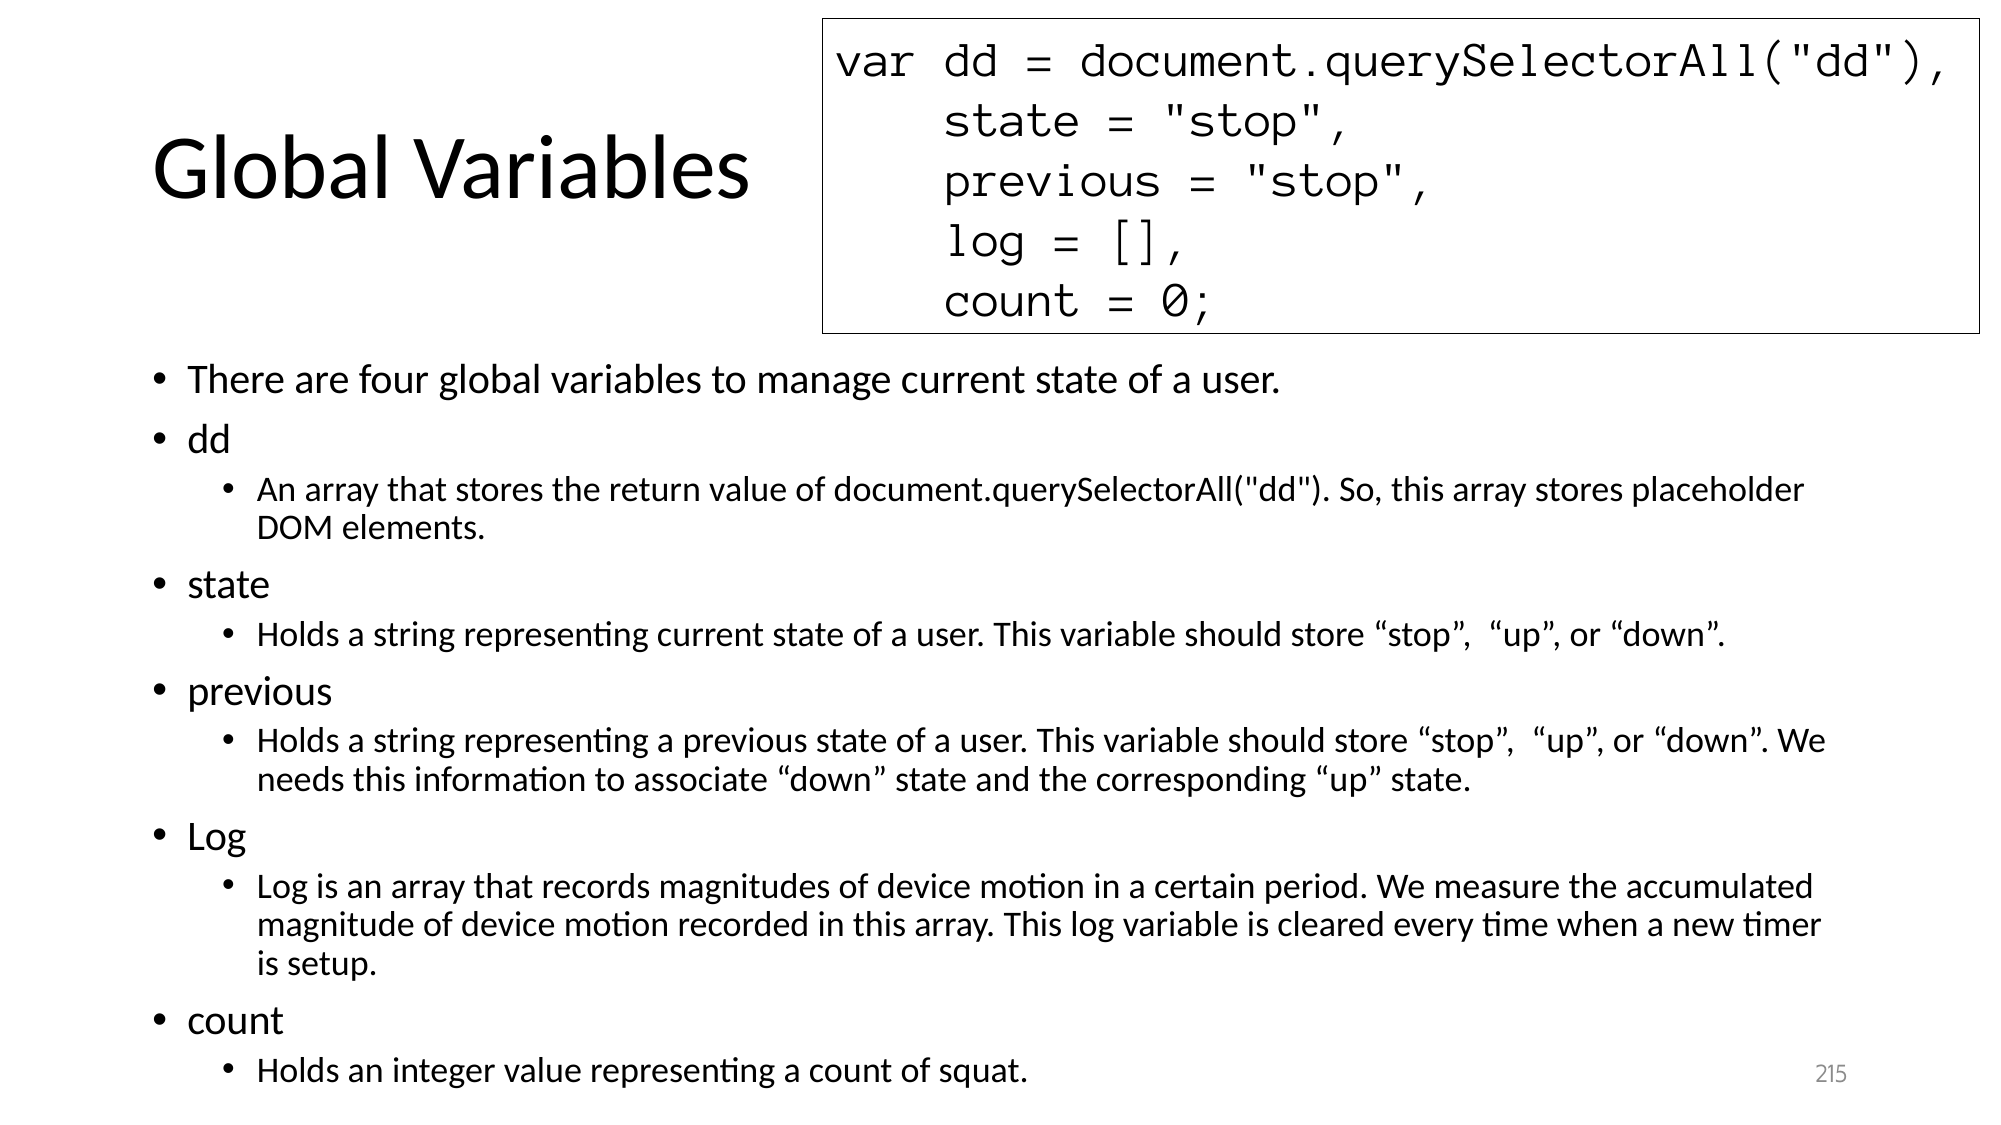

var dd = document.querySelectorAll("dd"),
    state = "stop",
    previous = "stop",
    log = [],
    count = 0;
# Global Variables
There are four global variables to manage current state of a user.
dd
An array that stores the return value of document.querySelectorAll("dd"). So, this array stores placeholder DOM elements.
state
Holds a string representing current state of a user. This variable should store “stop”,  “up”, or “down”.
previous
Holds a string representing a previous state of a user. This variable should store “stop”,  “up”, or “down”. We needs this information to associate “down” state and the corresponding “up” state.
Log
Log is an array that records magnitudes of device motion in a certain period. We measure the accumulated magnitude of device motion recorded in this array. This log variable is cleared every time when a new timer is setup.
count
Holds an integer value representing a count of squat.
215